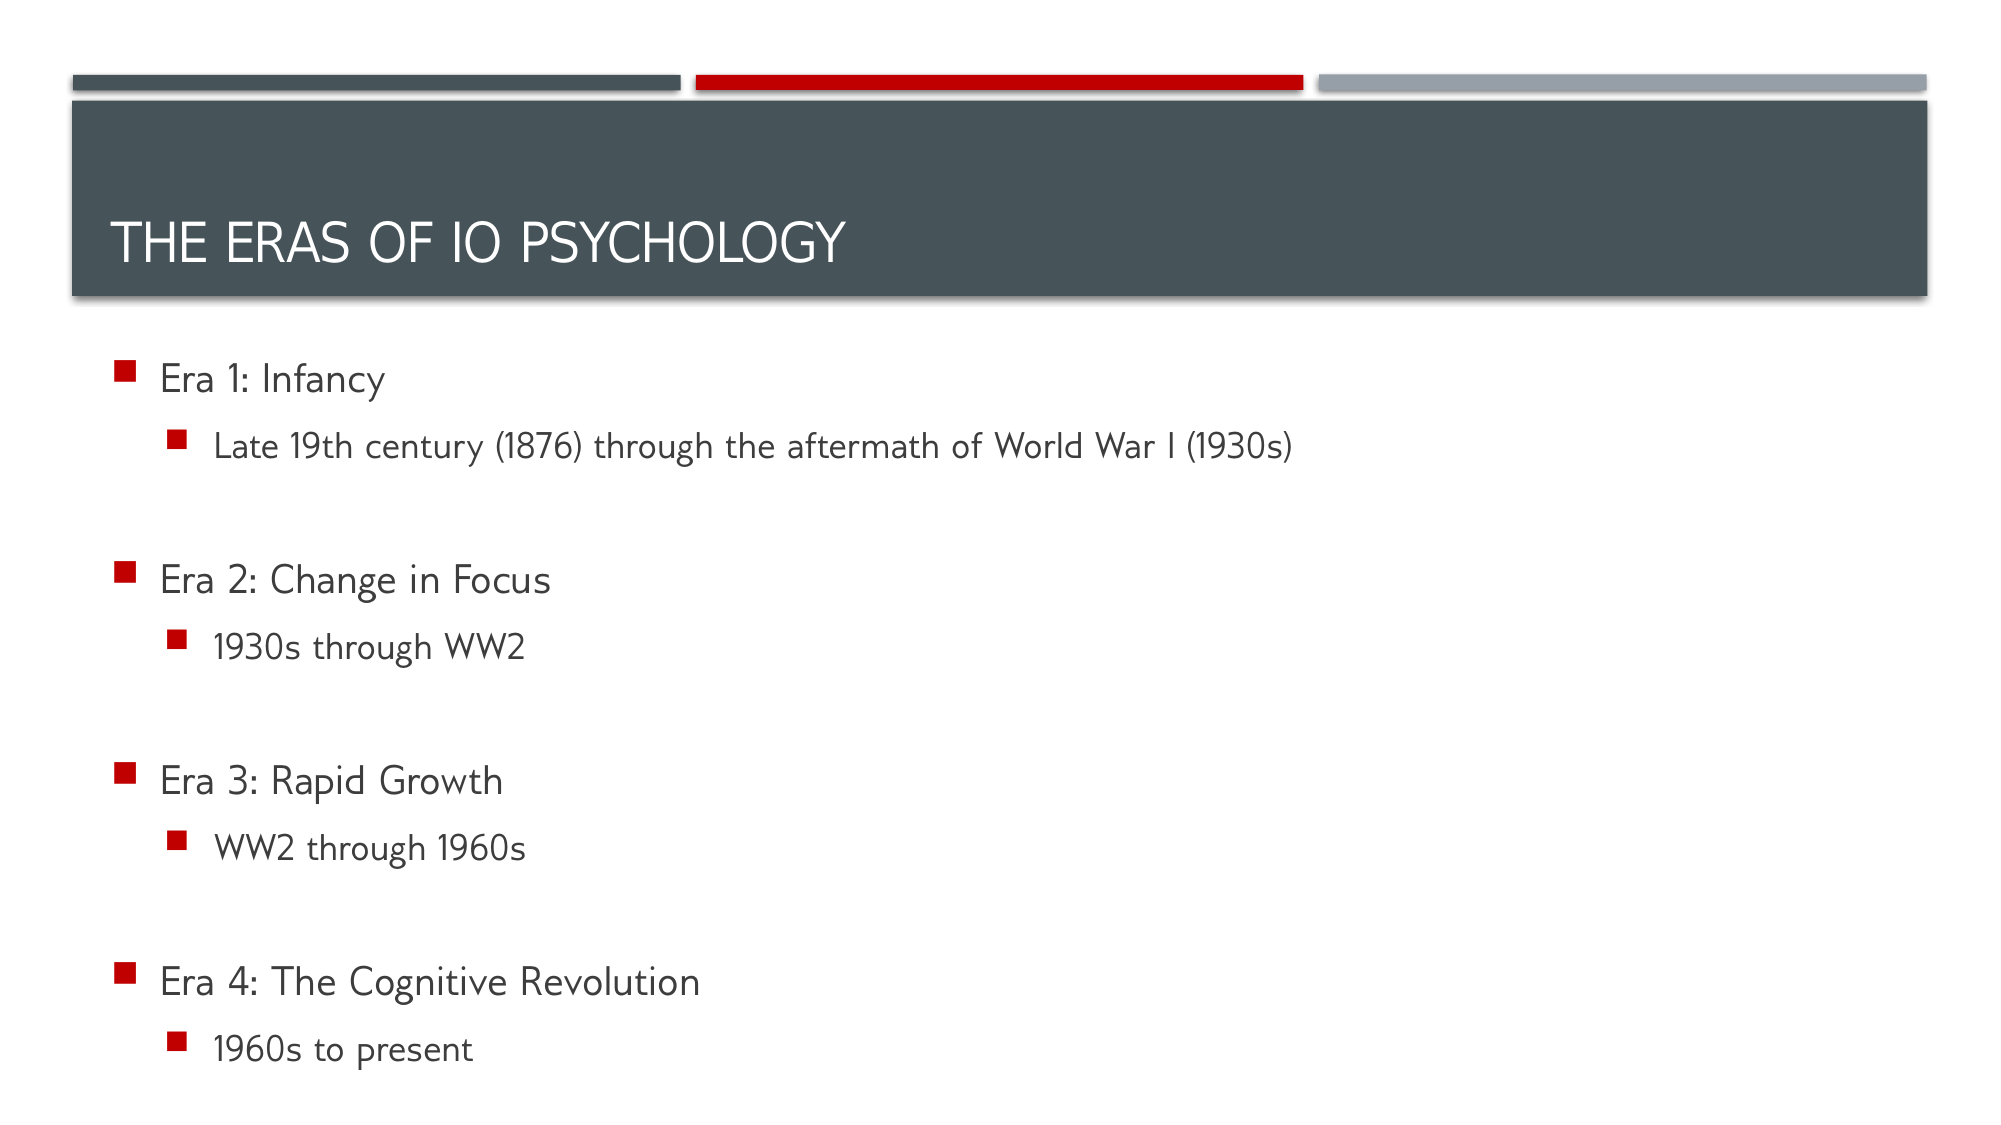

# The Eras of IO Psychology
Era 1: Infancy
Late 19th century (1876) through the aftermath of World War I (1930s)

Era 2: Change in Focus
1930s through WW2

Era 3: Rapid Growth
WW2 through 1960s

Era 4: The Cognitive Revolution
1960s to present